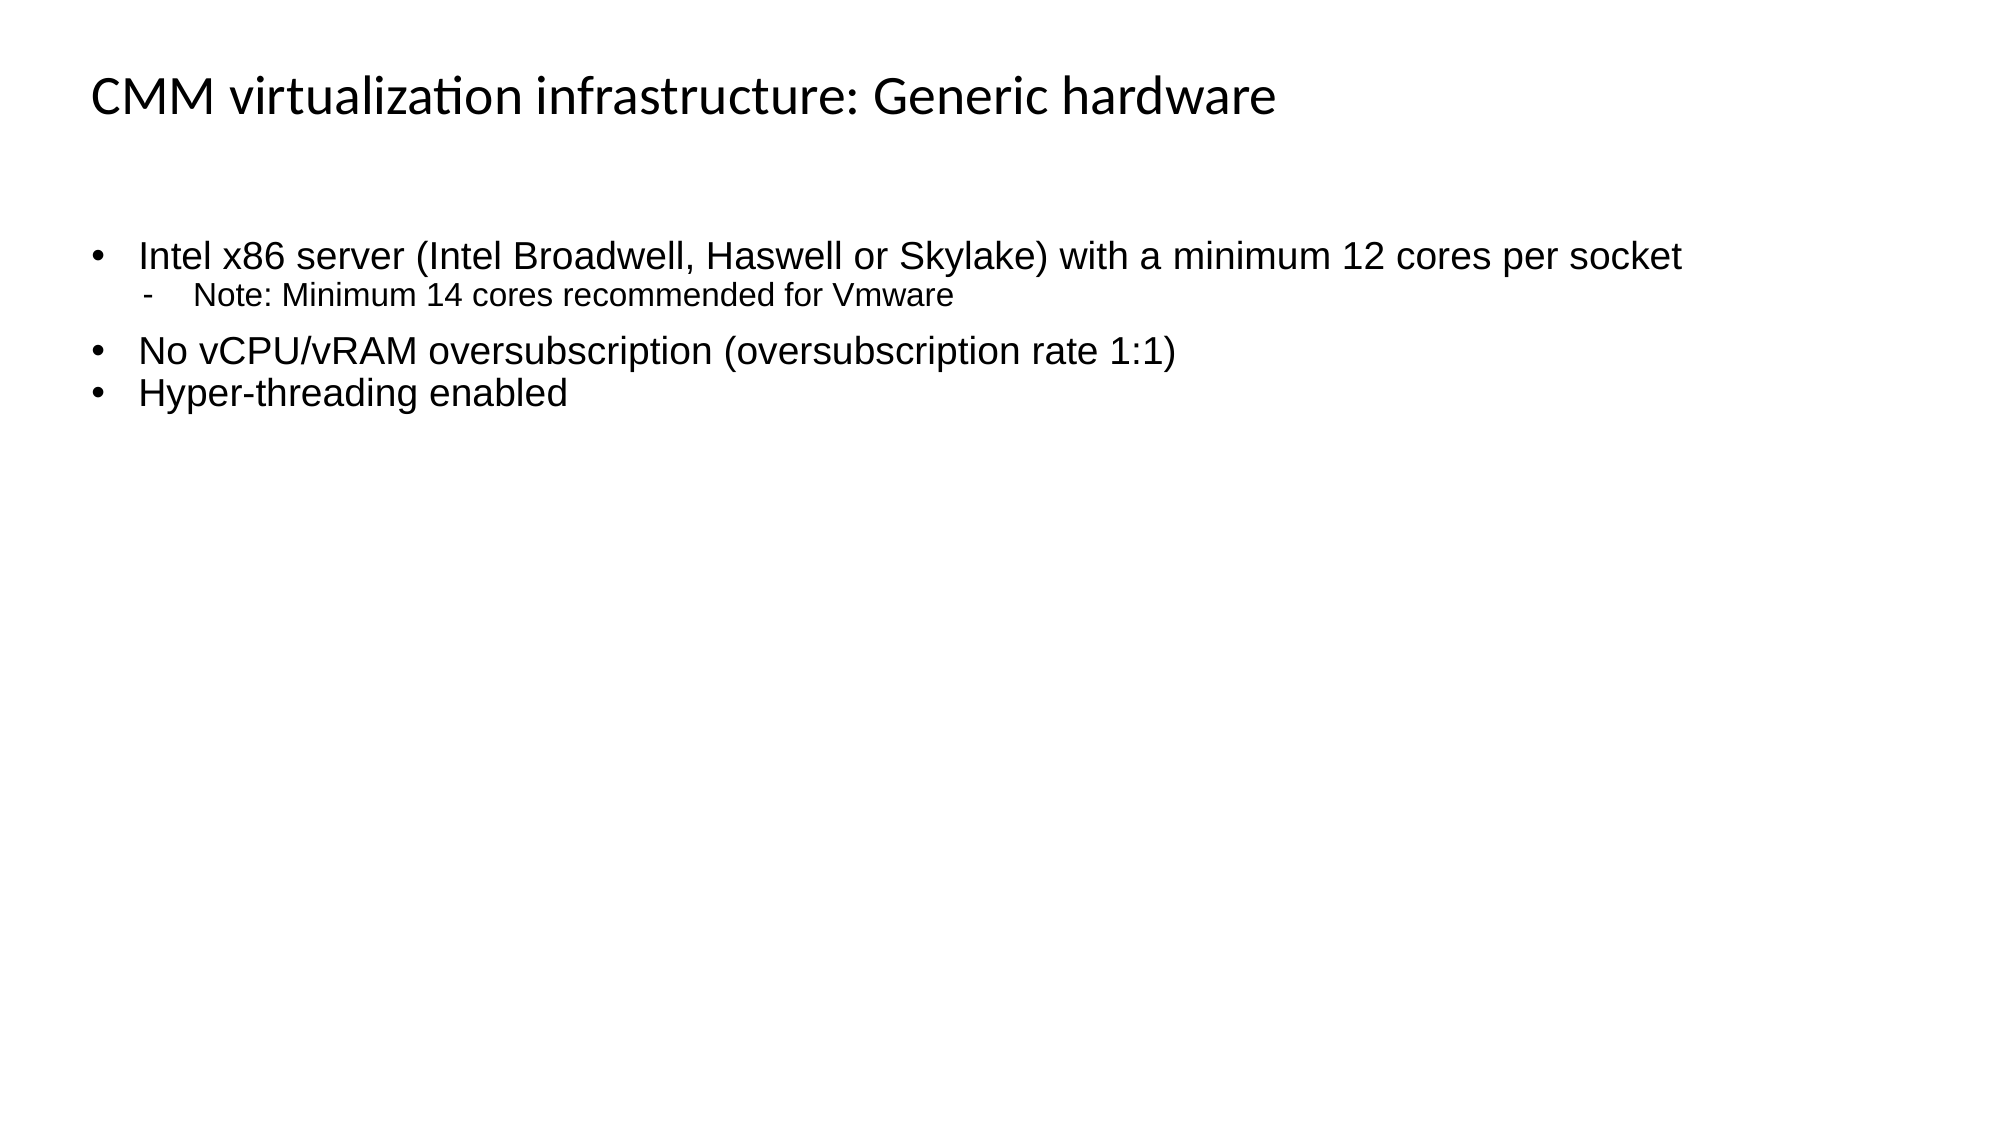

# CMM virtualization infrastructure: Generic hardware
Intel x86 server (Intel Broadwell, Haswell or Skylake) with a minimum 12 cores per socket
Note: Minimum 14 cores recommended for Vmware
No vCPU/vRAM oversubscription (oversubscription rate 1:1)
Hyper-threading enabled